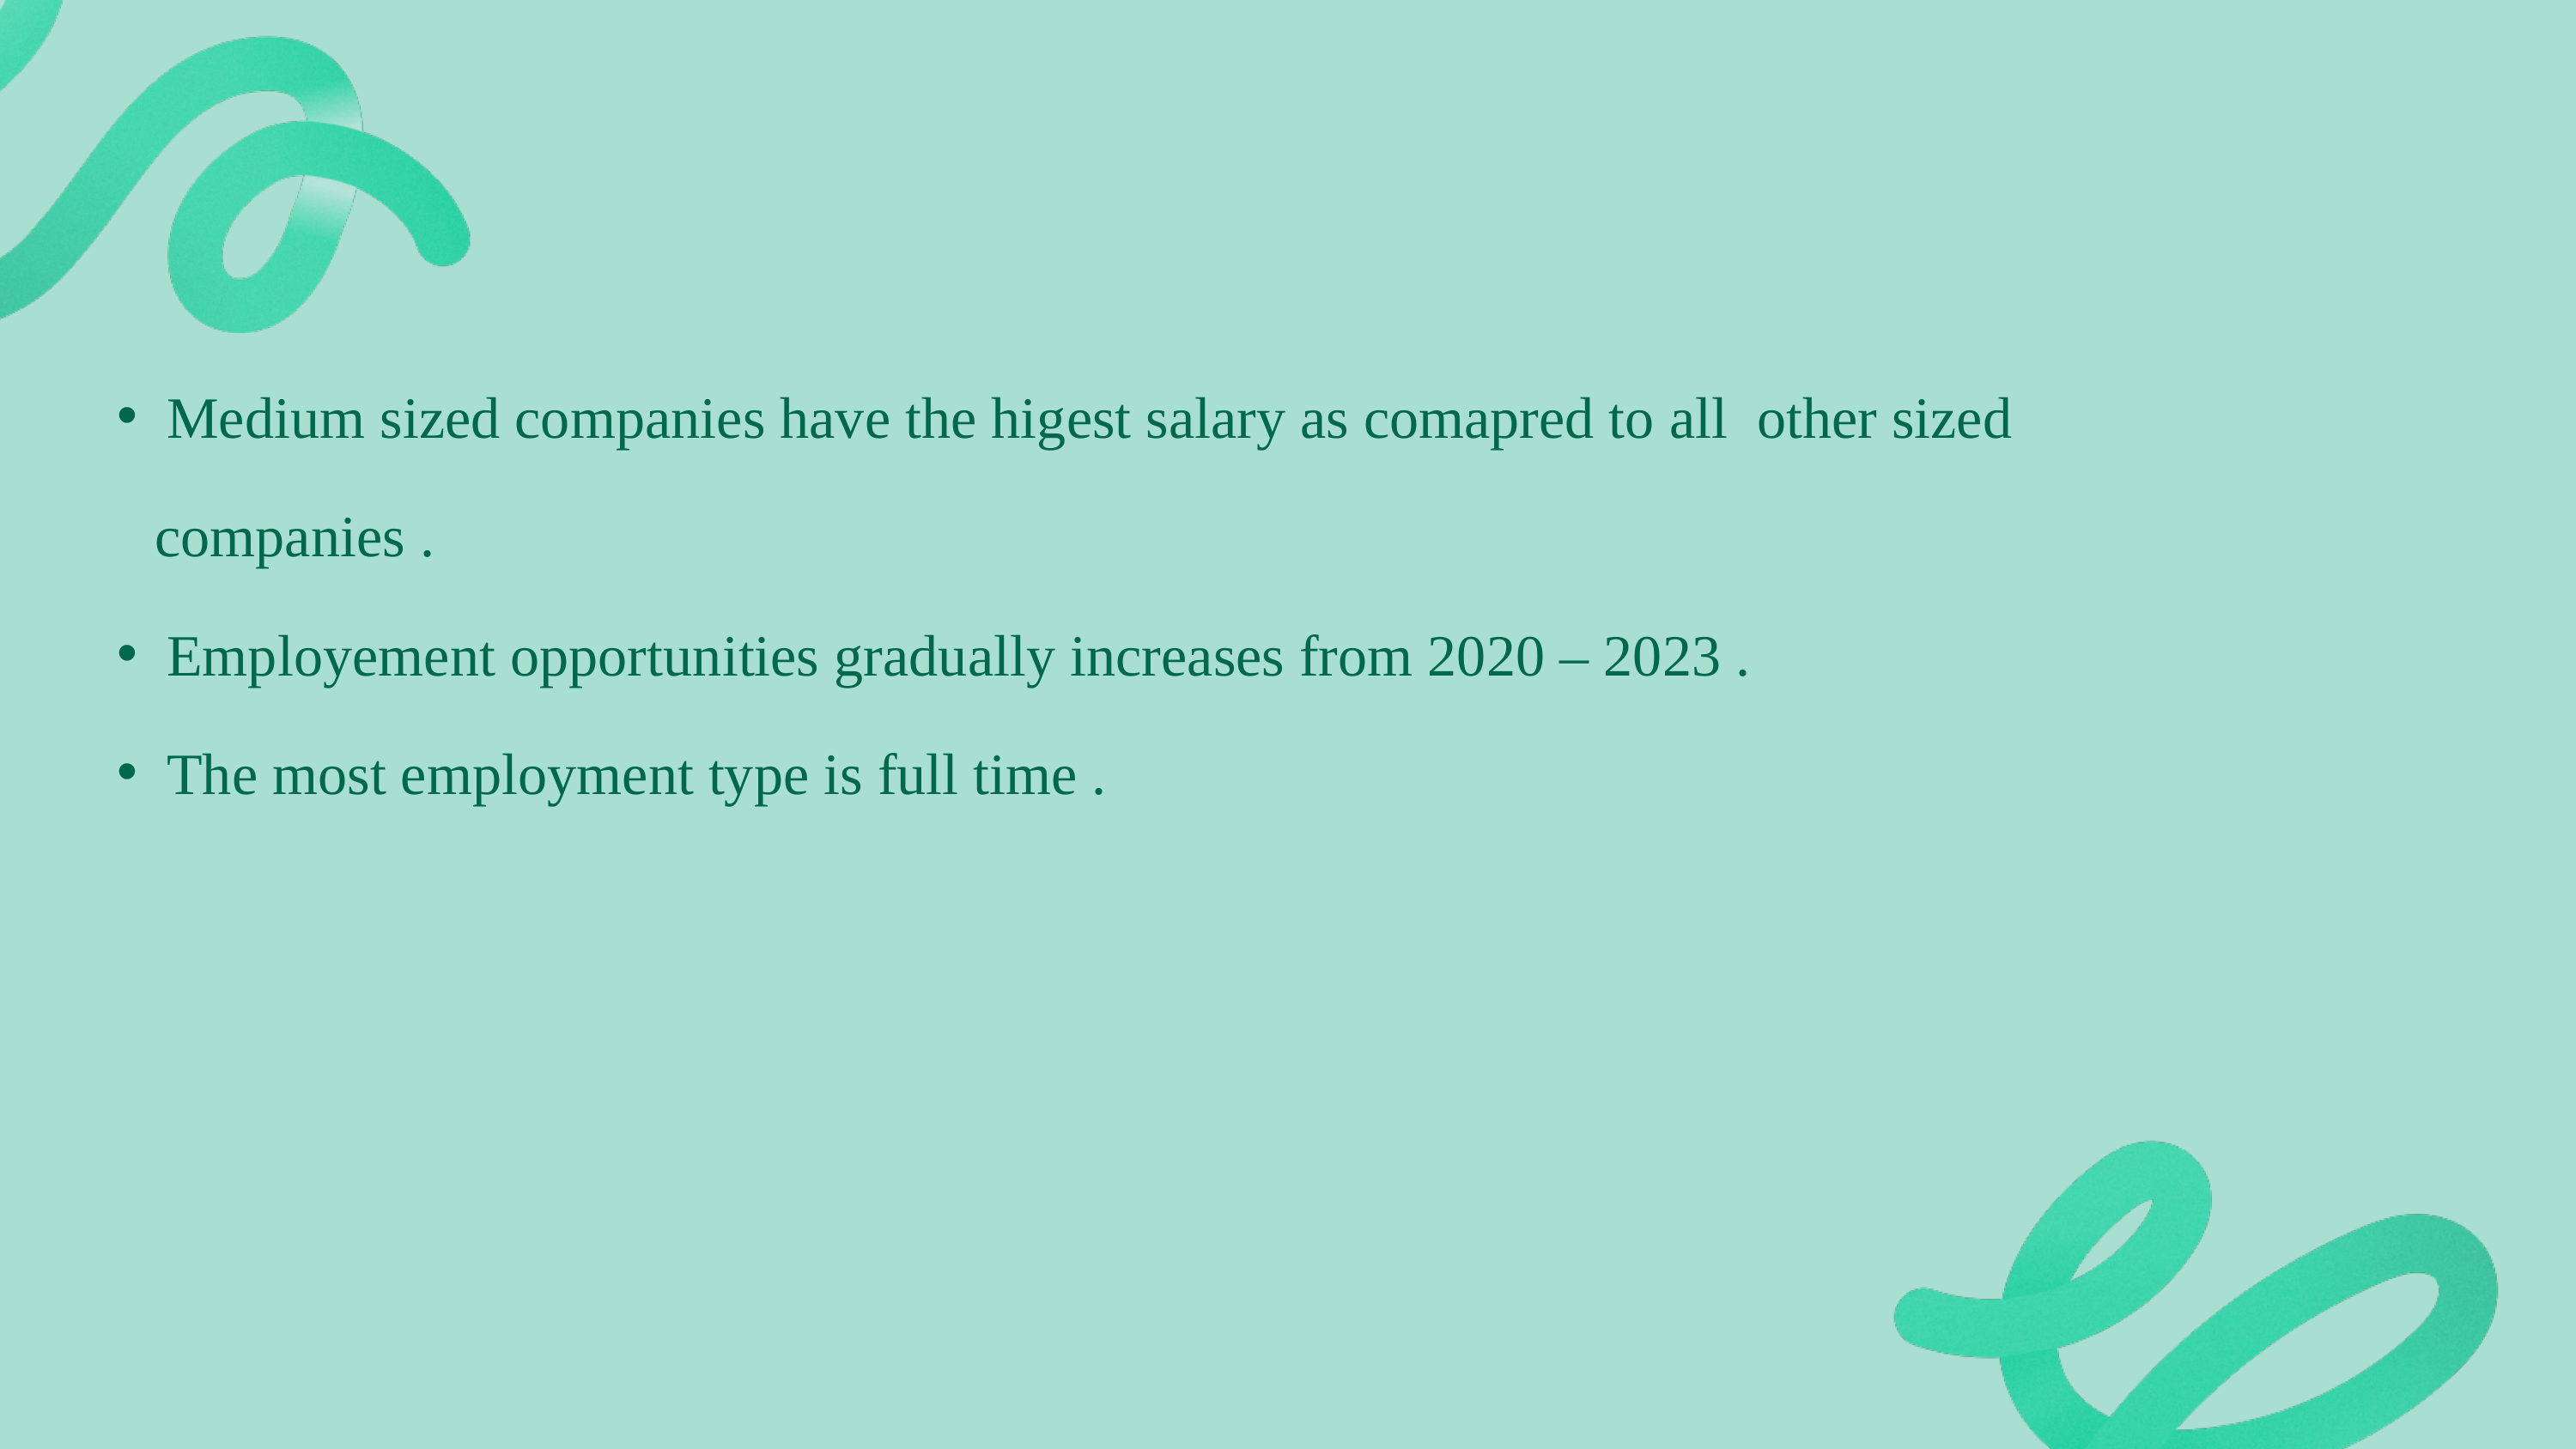

Medium sized companies have the higest salary as comapred to all  other sized
      companies .
Employement opportunities gradually increases from 2020 – 2023 .
The most employment type is full time .